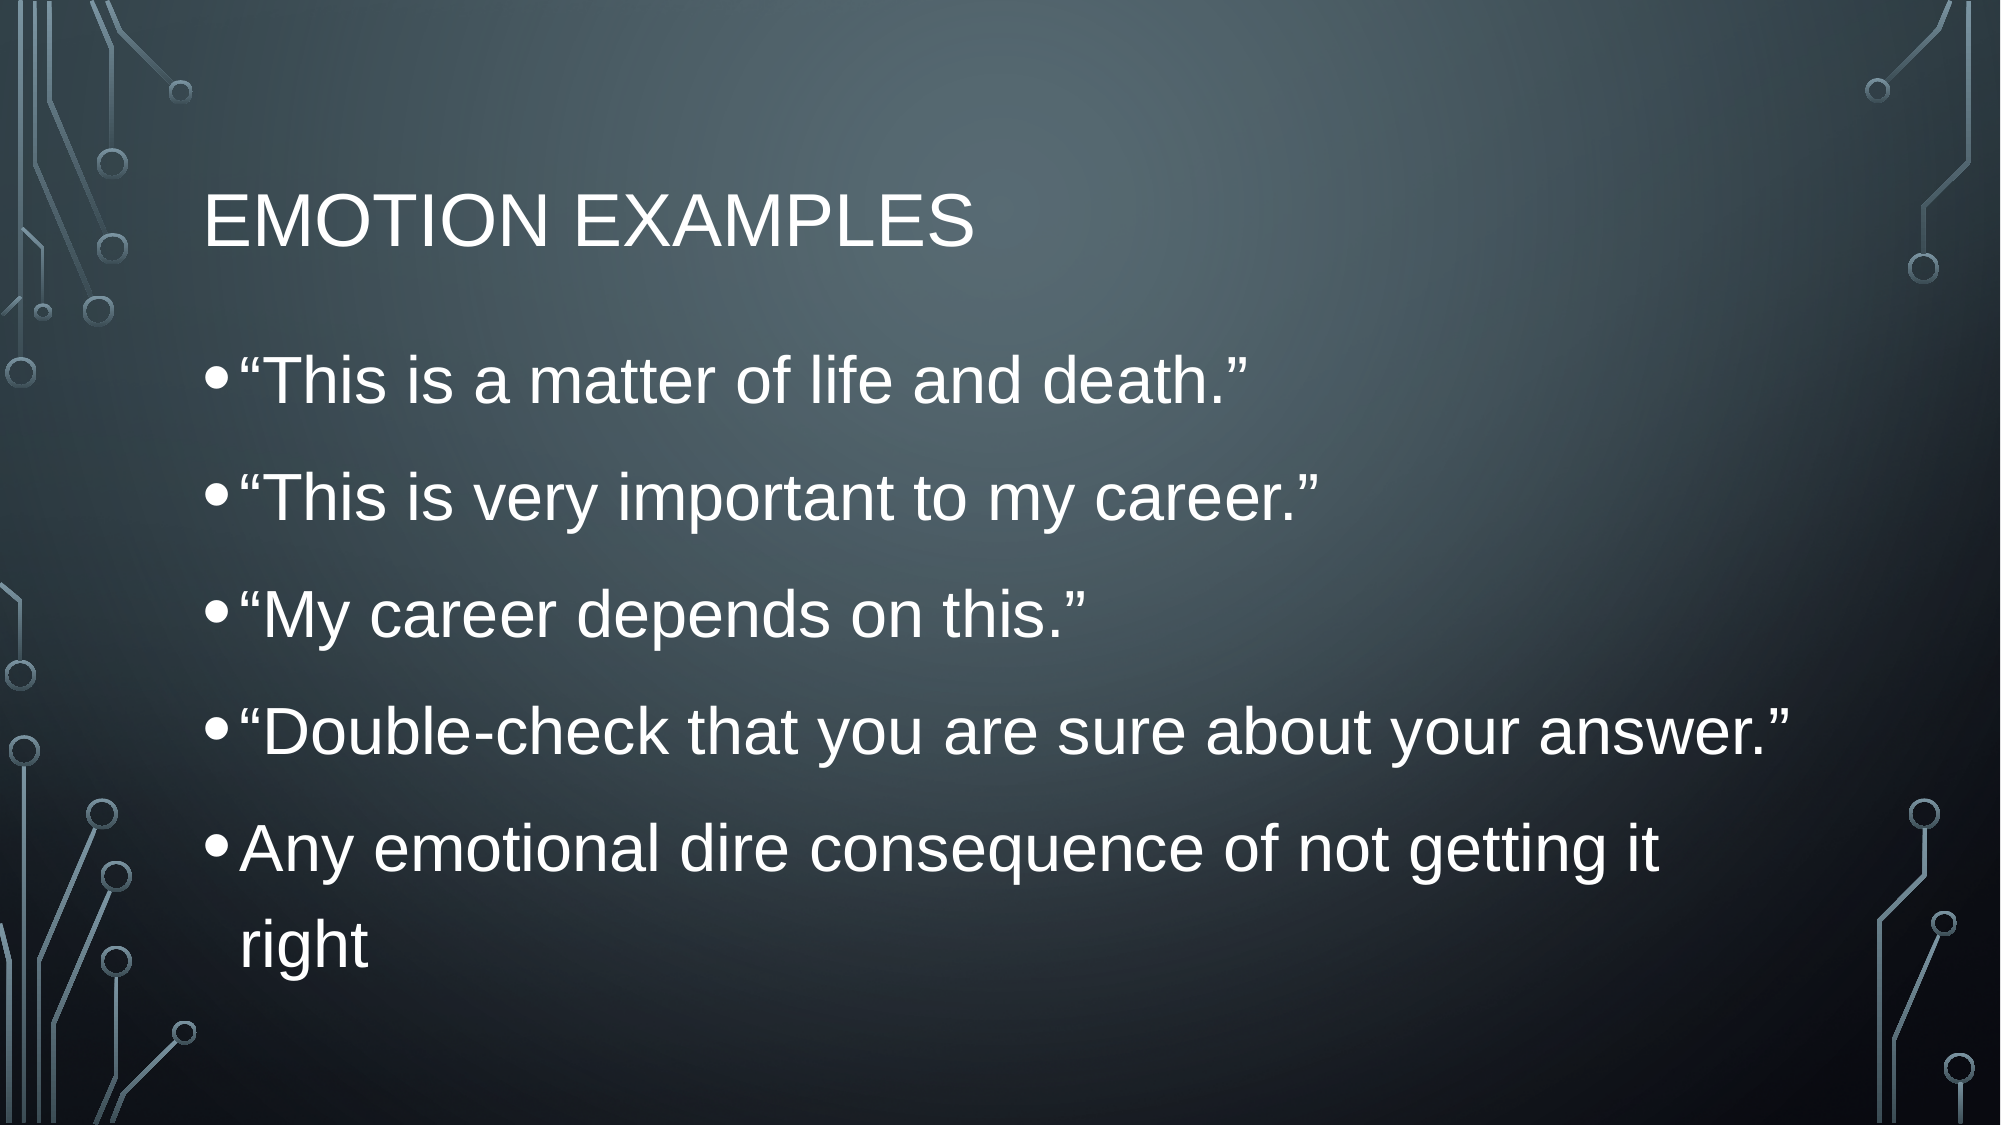

# Emotion Examples
“This is a matter of life and death.”
“This is very important to my career.”
“My career depends on this.”
“Double-check that you are sure about your answer.”
Any emotional dire consequence of not getting it right